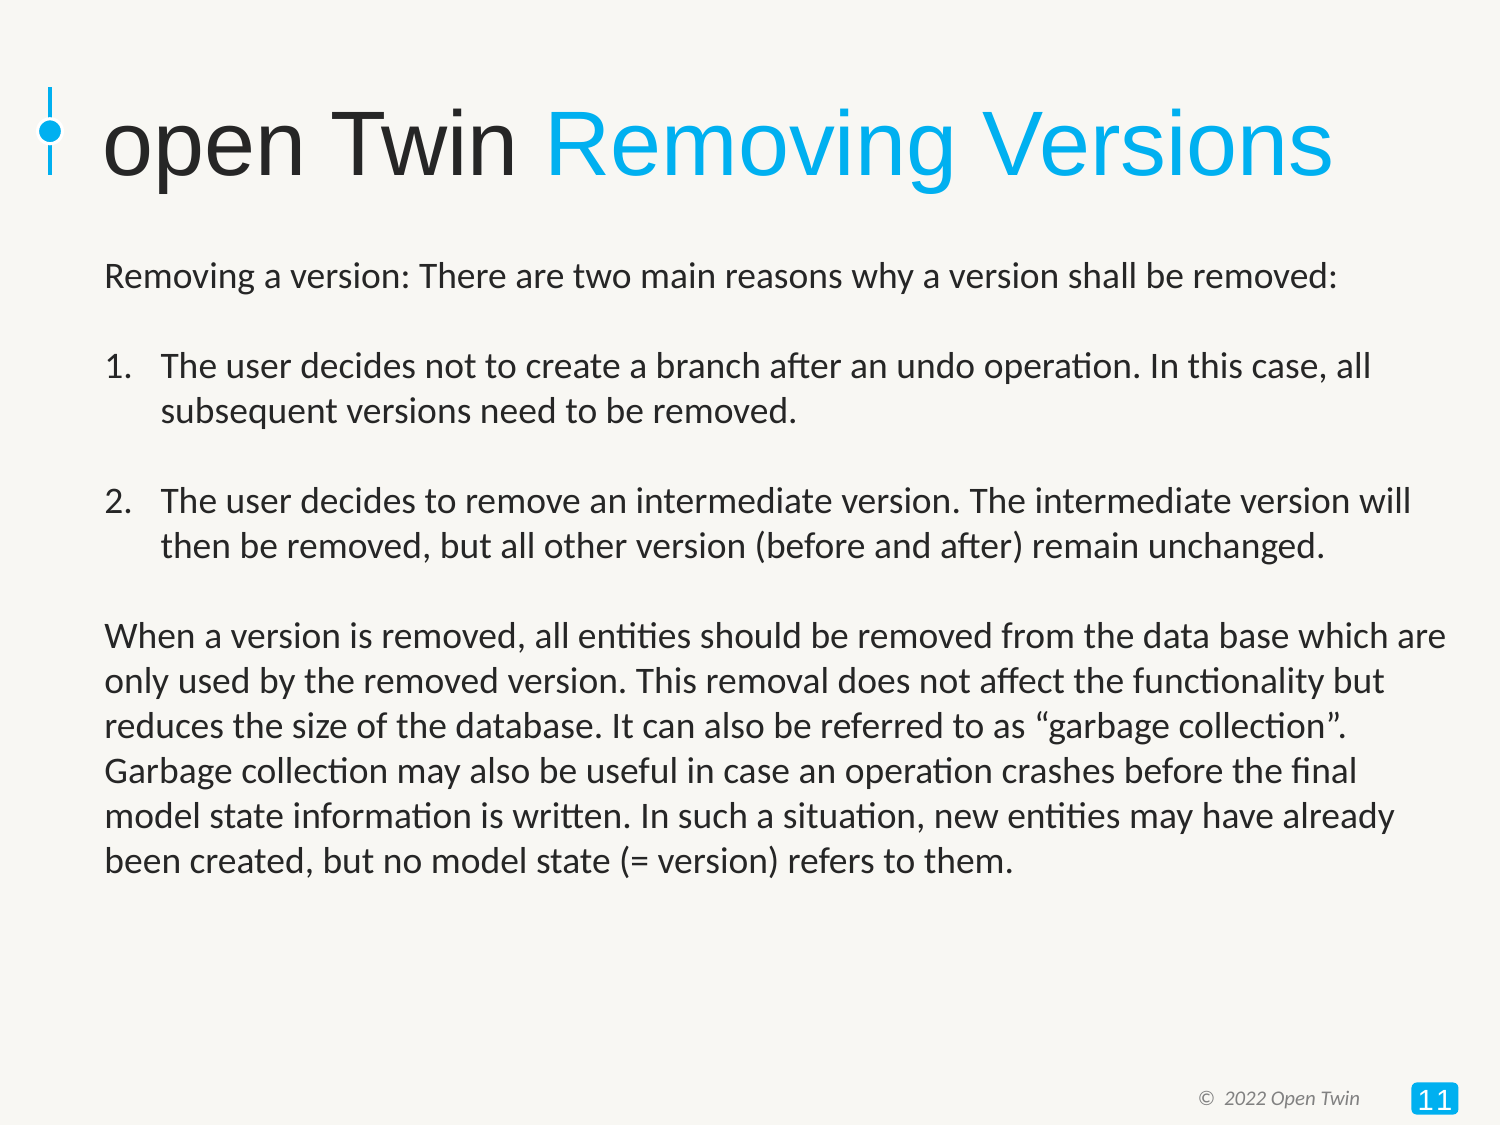

# open Twin Removing Versions
Removing a version: There are two main reasons why a version shall be removed:

The user decides not to create a branch after an undo operation. In this case, all subsequent versions need to be removed.

The user decides to remove an intermediate version. The intermediate version will then be removed, but all other version (before and after) remain unchanged.

When a version is removed, all entities should be removed from the data base which are only used by the removed version. This removal does not affect the functionality but reduces the size of the database. It can also be referred to as “garbage collection”. Garbage collection may also be useful in case an operation crashes before the final model state information is written. In such a situation, new entities may have already been created, but no model state (= version) refers to them.